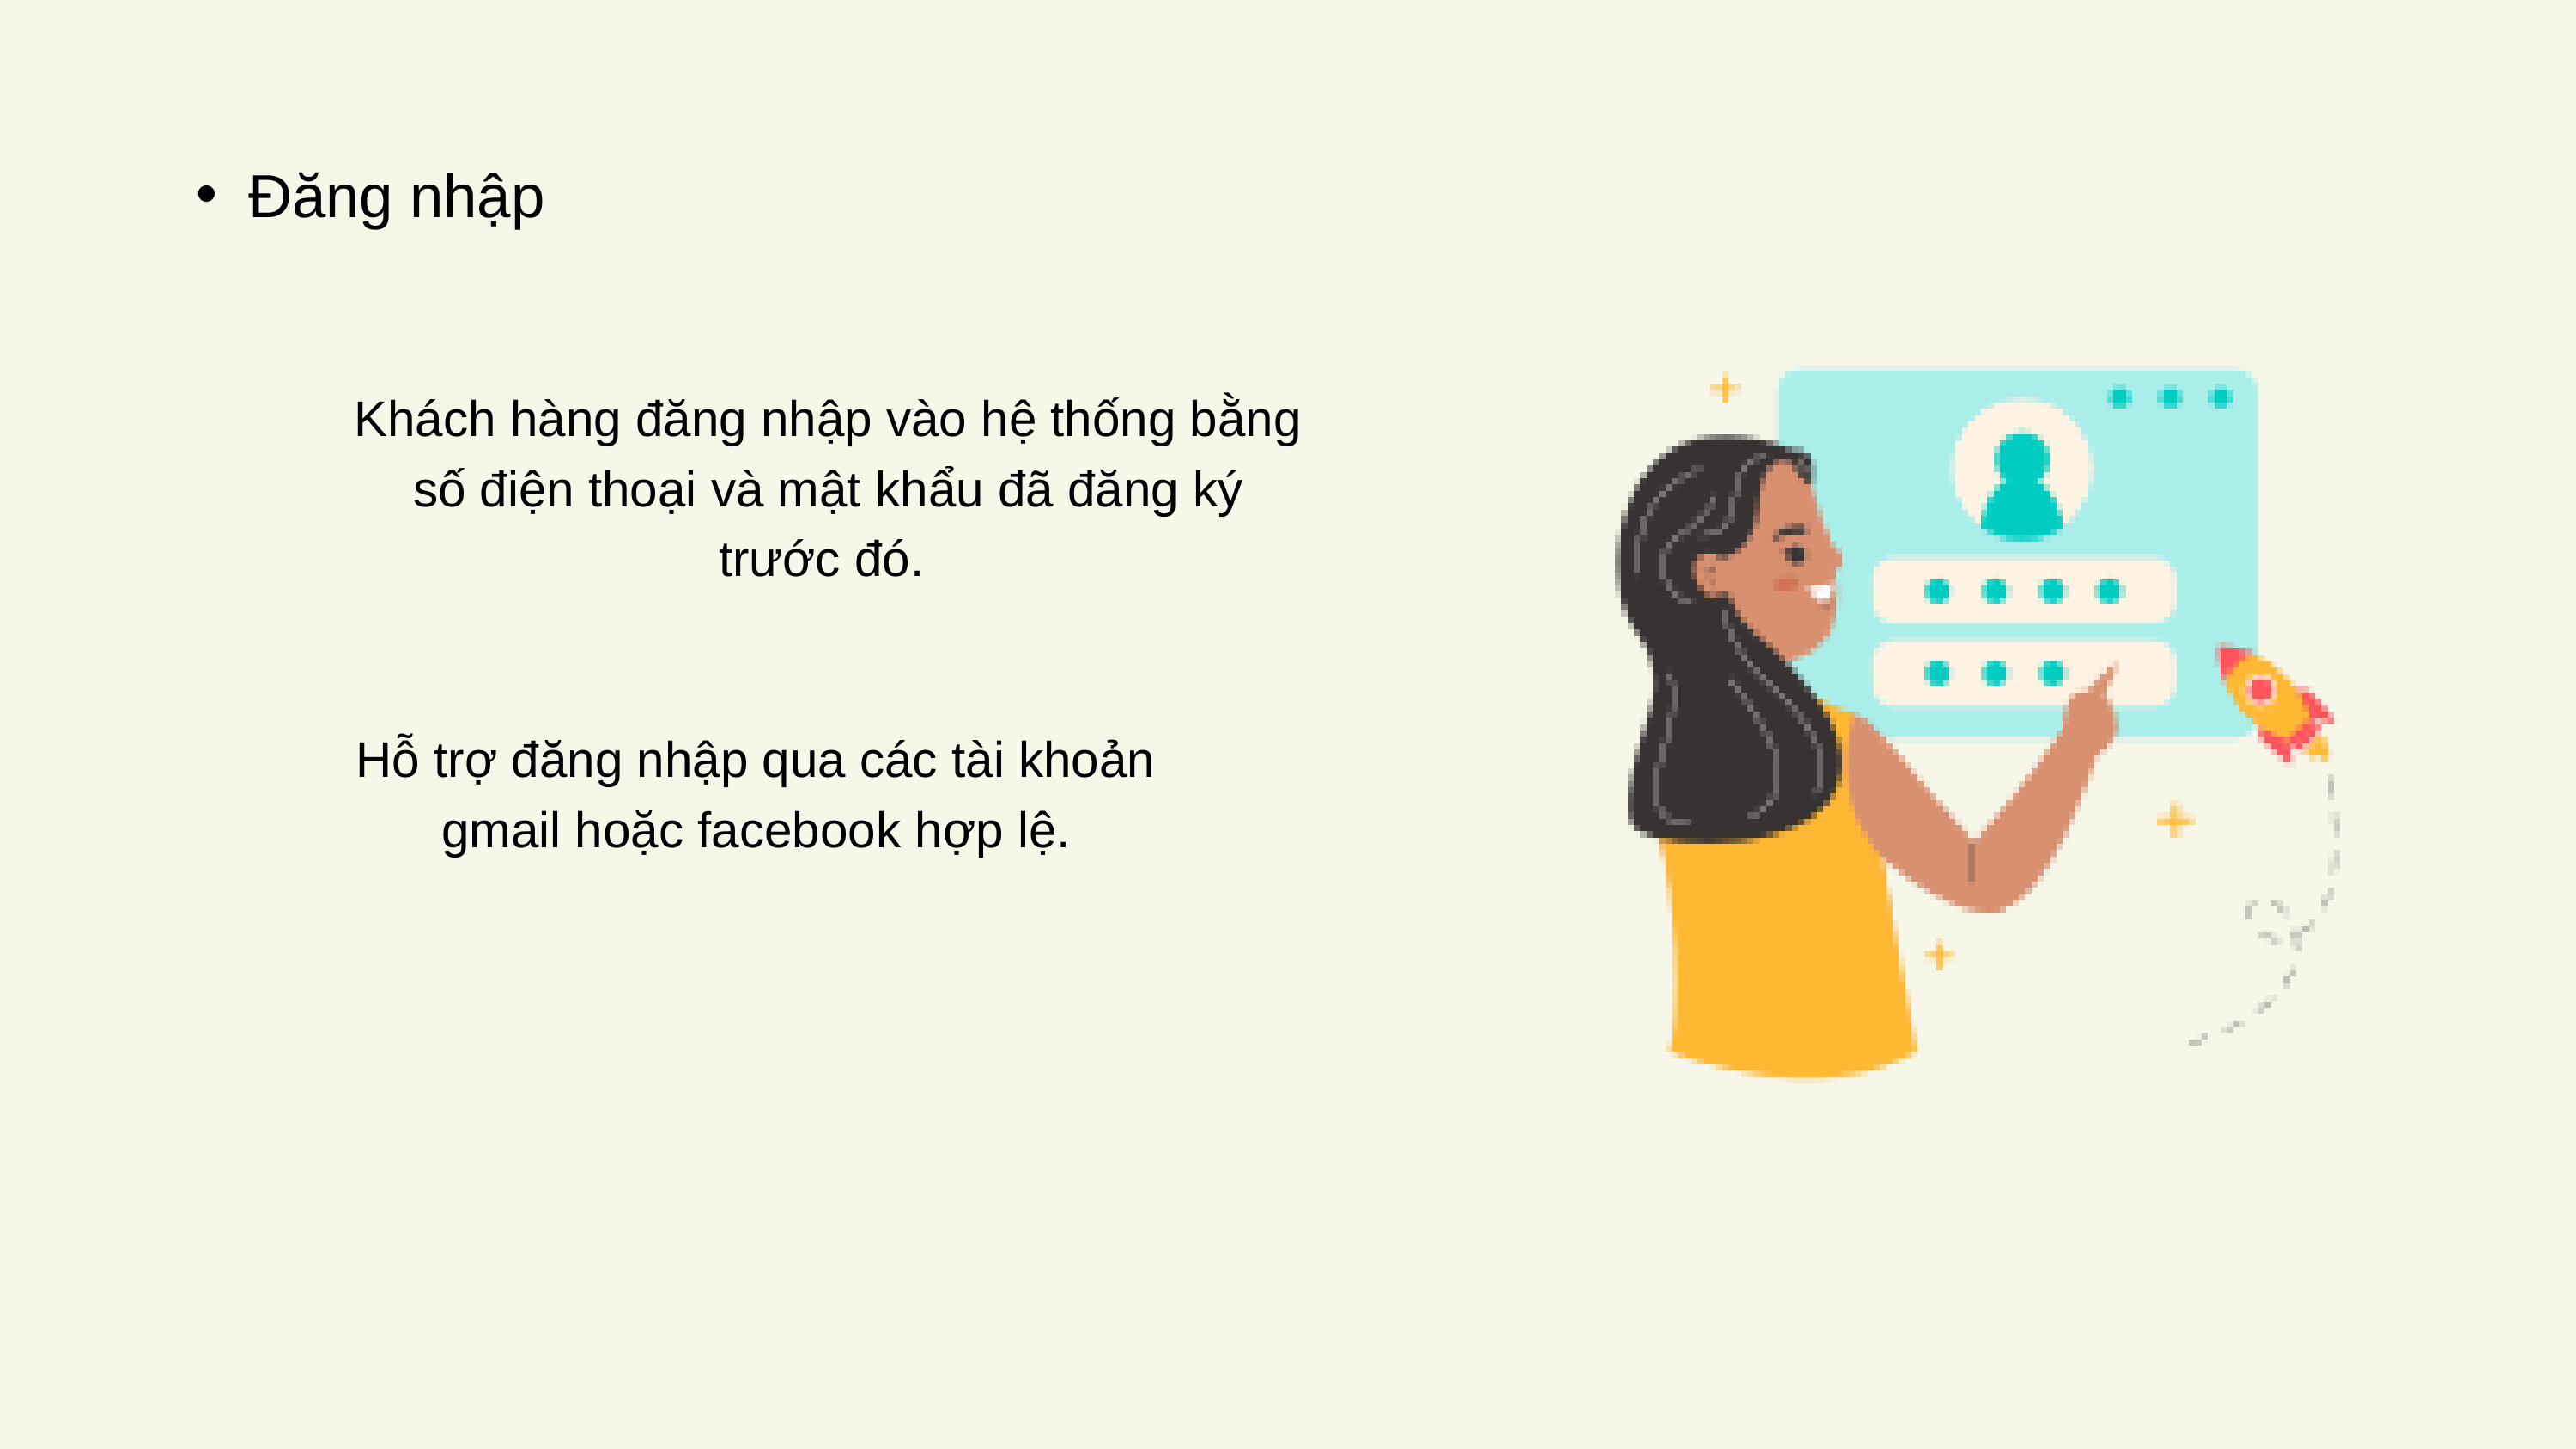

Đăng nhập

Khách hàng đăng nhập vào hệ thống bằng số điện thoại và mật khẩu đã đăng ký trước đó.
Hỗ trợ đăng nhập qua các tài khoản gmail hoặc facebook hợp lệ.